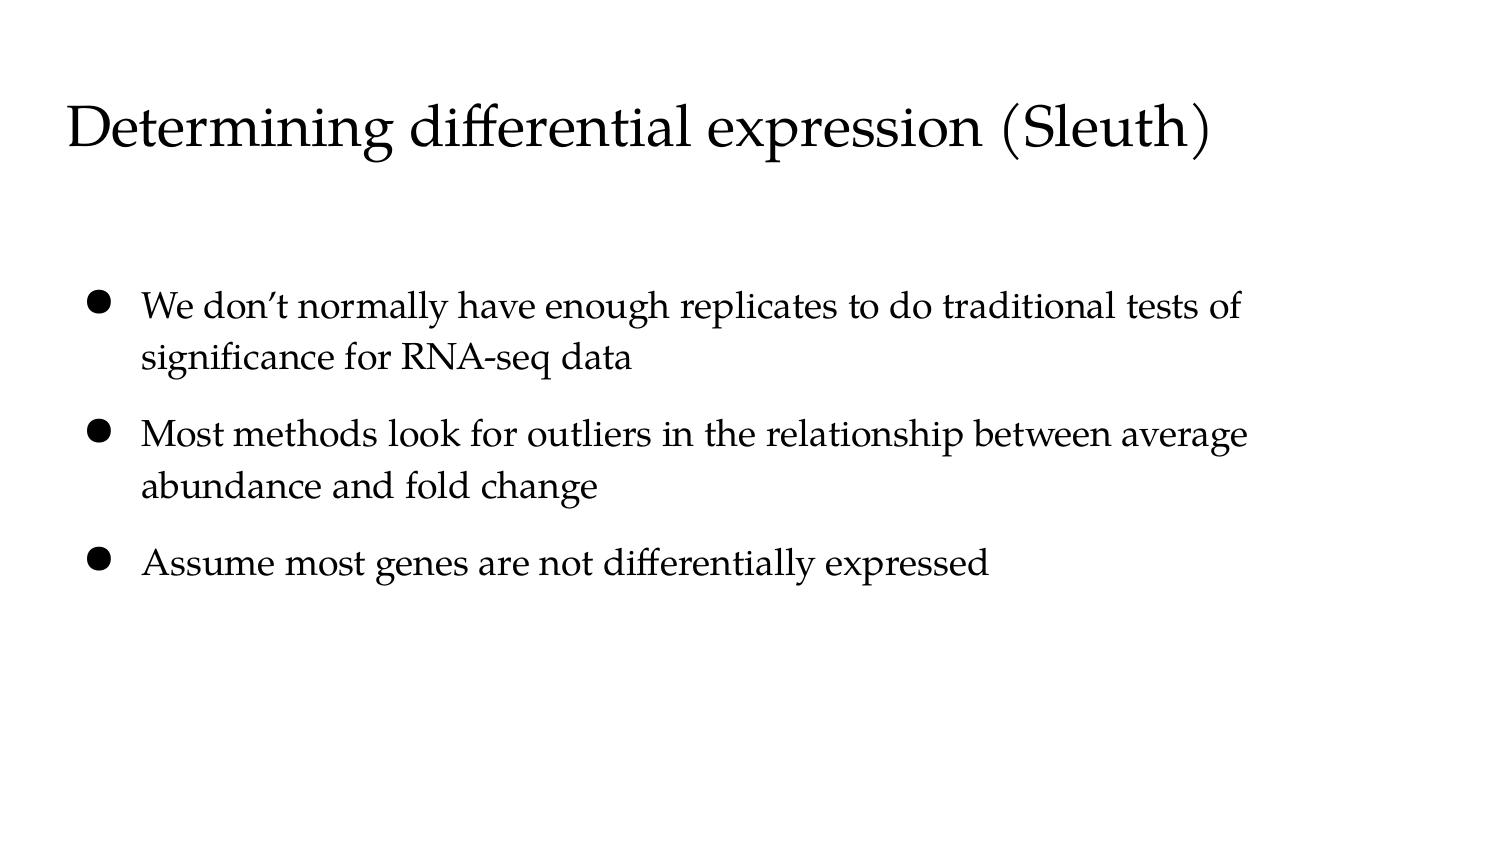

# Determining differential expression (Sleuth)
We don’t normally have enough replicates to do traditional tests of significance for RNA-seq data
Most methods look for outliers in the relationship between average abundance and fold change
Assume most genes are not differentially expressed